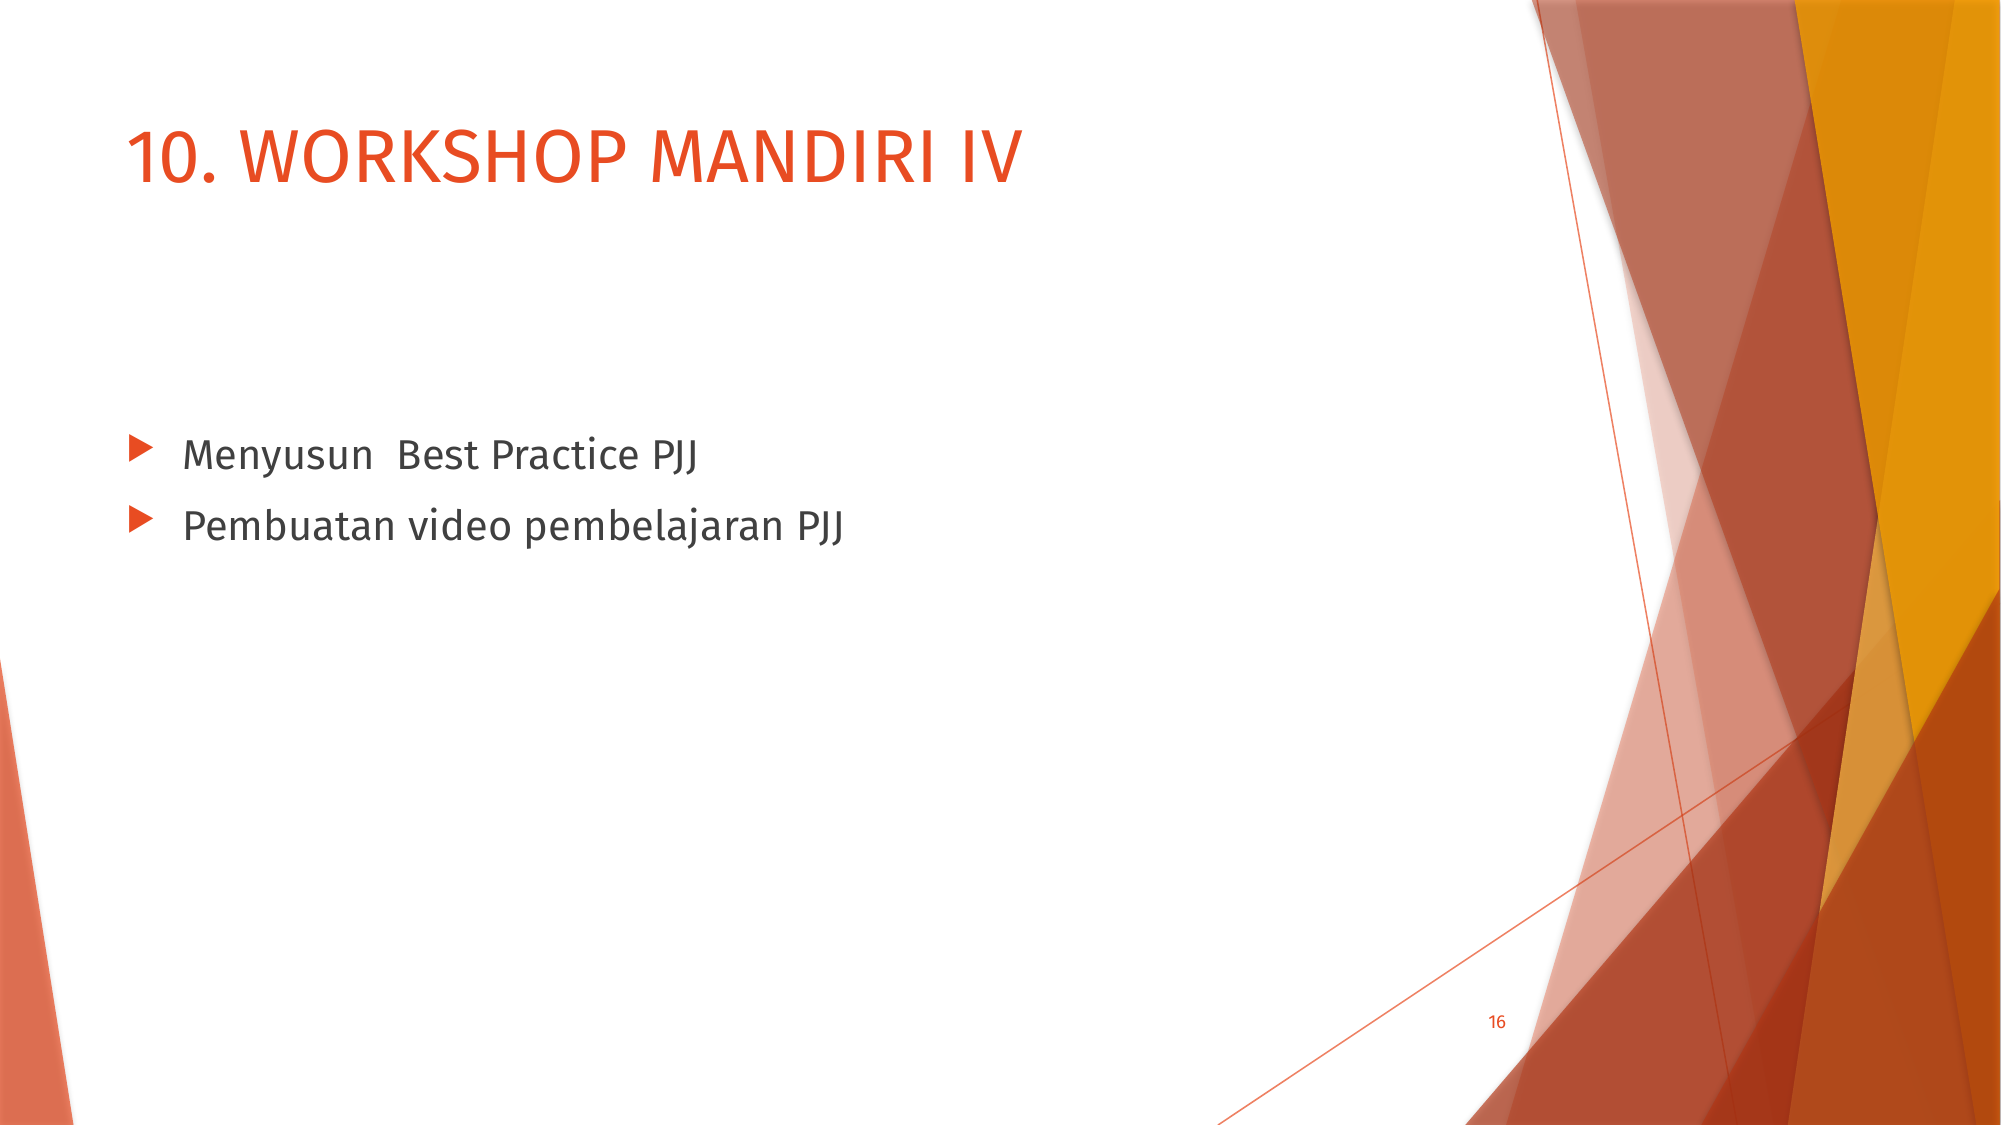

# 10. WORKSHOP MANDIRI IV

Menyusun  Best Practice PJJ
Pembuatan video pembelajaran PJJ

16